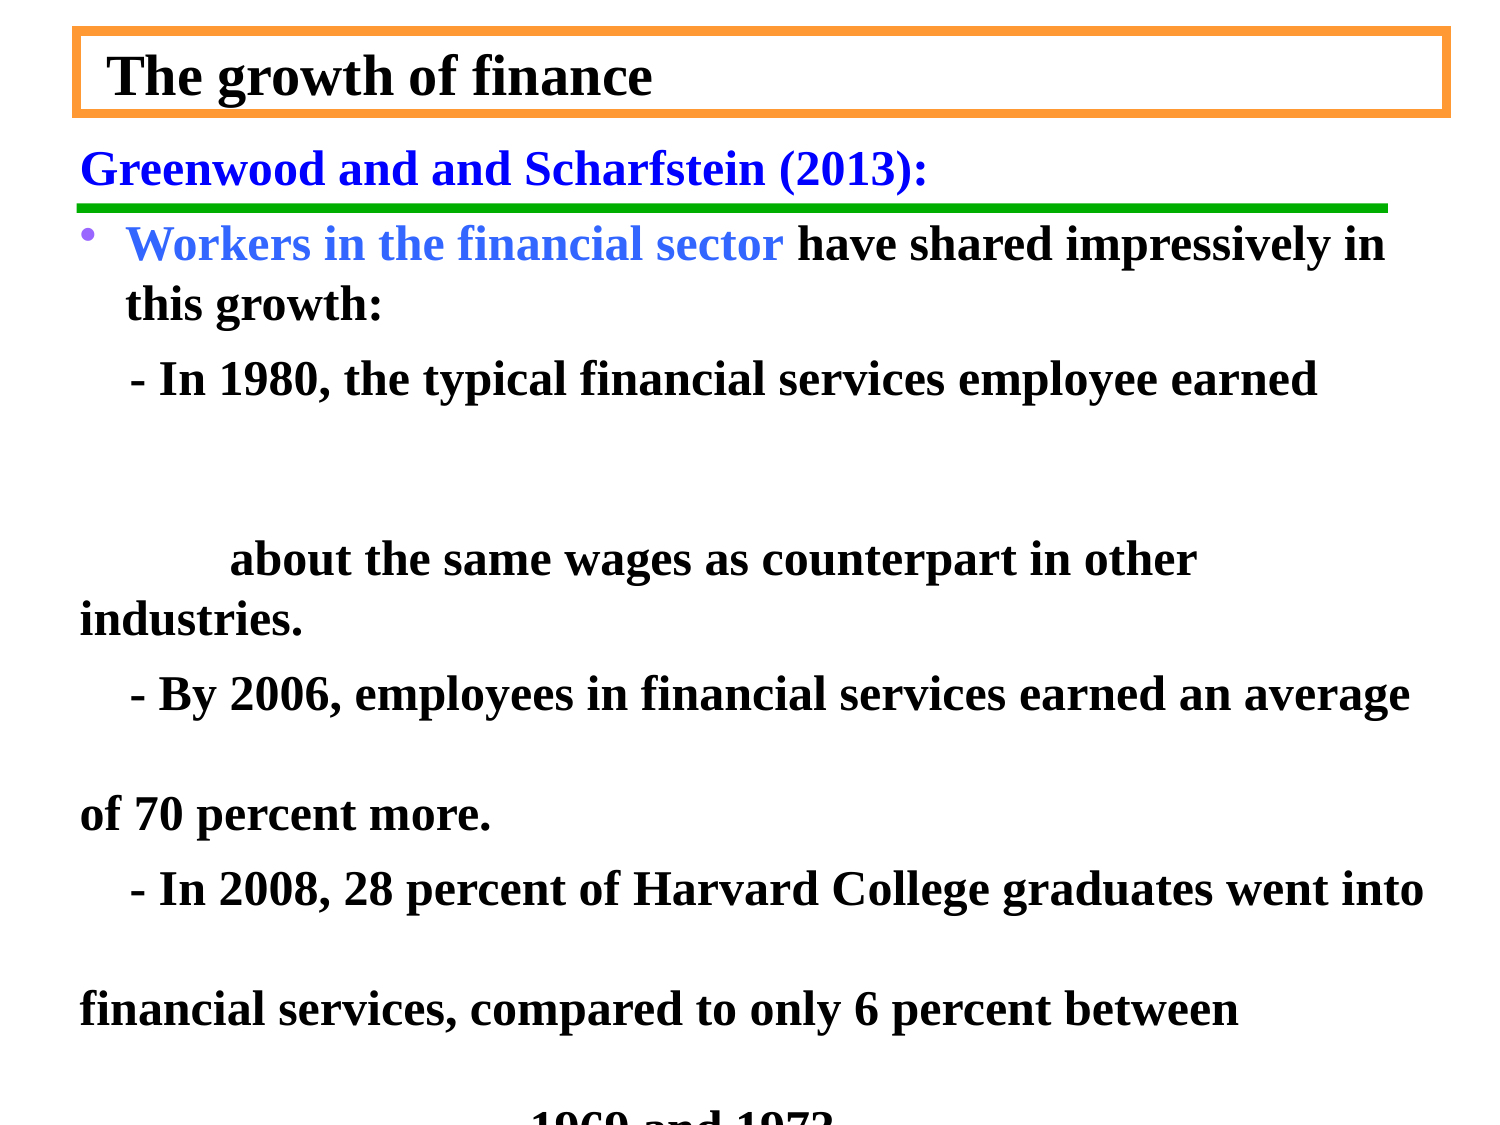

The growth of finance
Greenwood and and Scharfstein (2013):
Workers in the financial sector have shared impressively in this growth:
    - In 1980, the typical financial services employee earned 																				about the same wages as counterpart in other industries.
    - By 2006, employees in financial services earned an average 										of 70 percent more.
    - In 2008, 28 percent of Harvard College graduates went into 									financial services, compared to only 6 percent between      													1969 and 1973.
    - Graduates from the Stanford MBA program who entered 													financial services during the 1990s earned more than three 										times the wages of their classmates who entered other 																						industries.